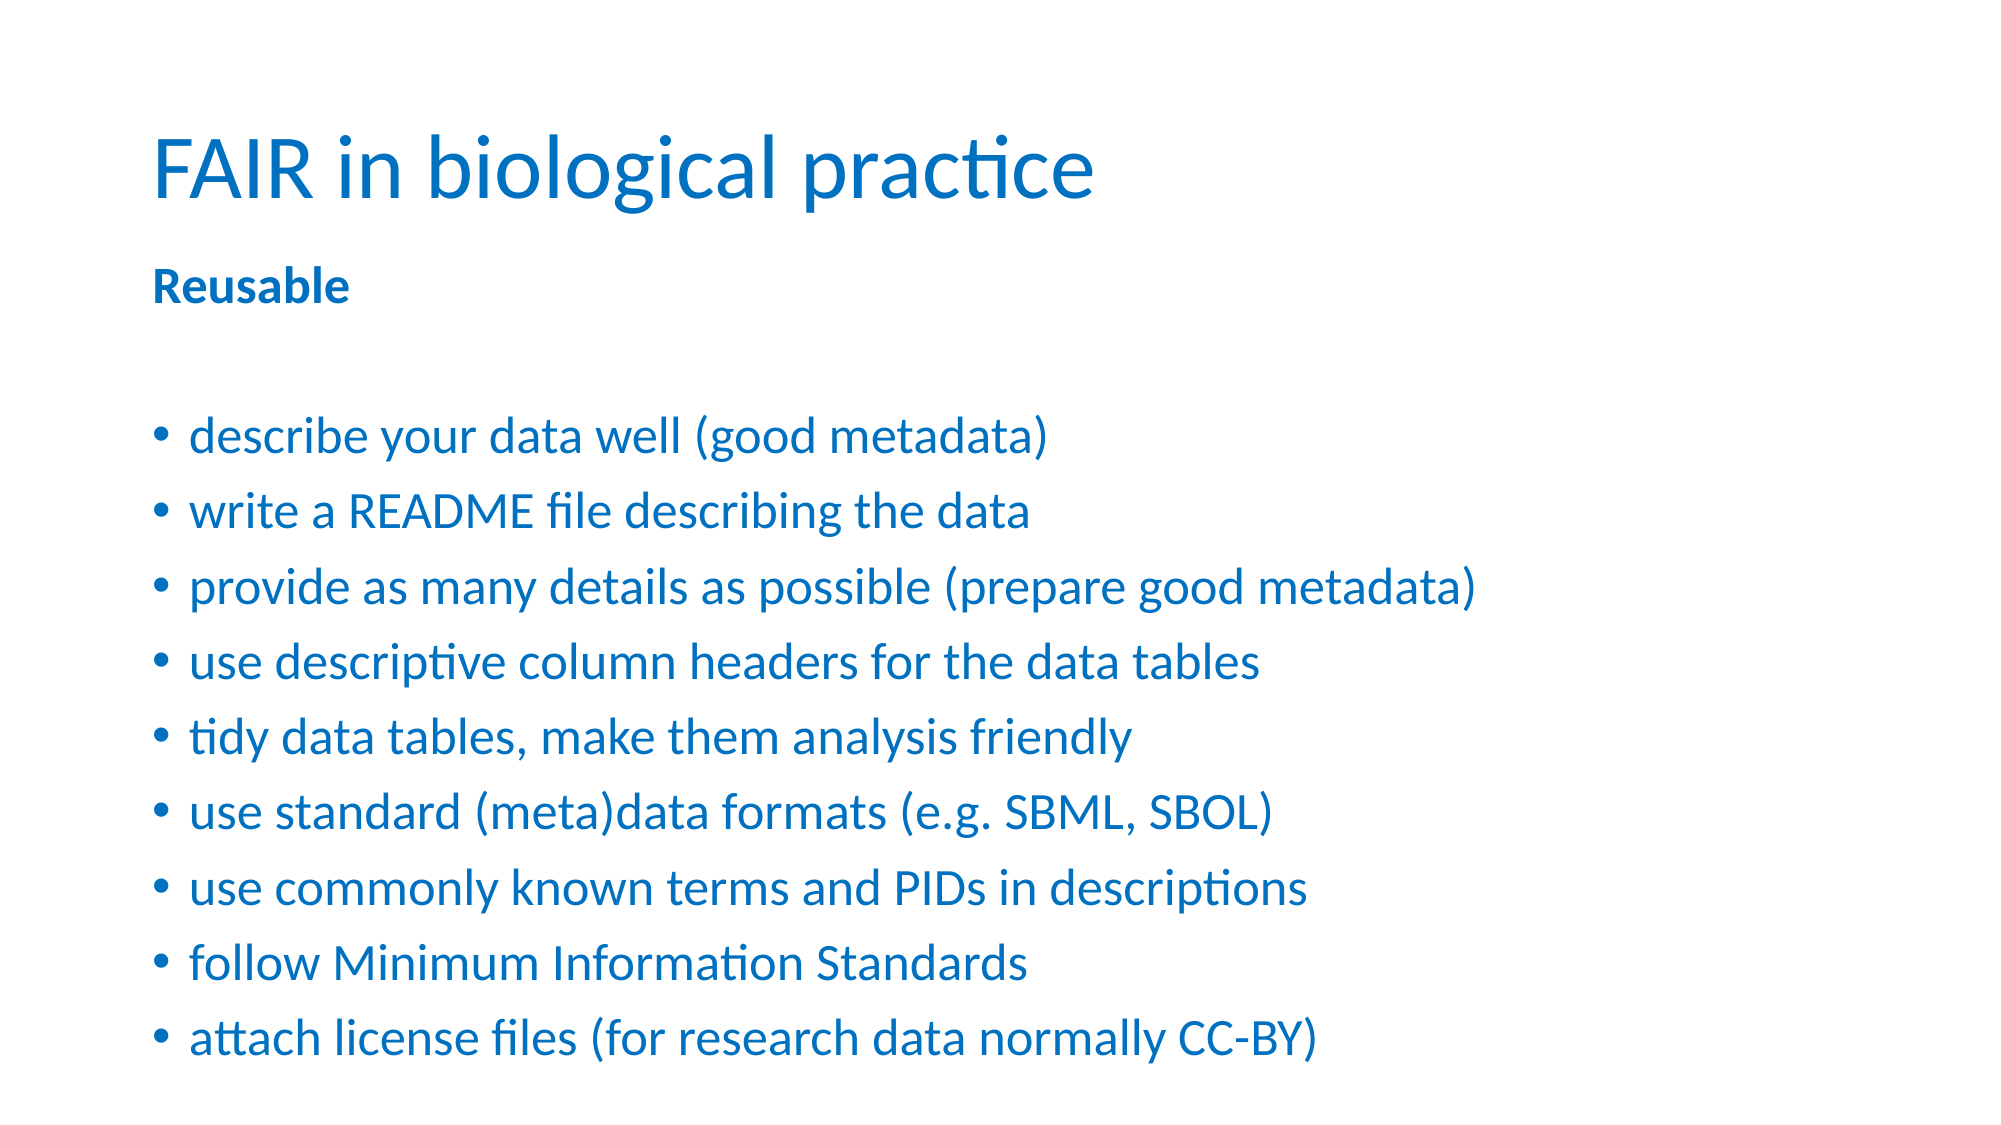

# FAIR in biological practice
Reusable

describe your data well (good metadata)
write a README file describing the data
provide as many details as possible (prepare good metadata)
use descriptive column headers for the data tables
tidy data tables, make them analysis friendly
use standard (meta)data formats (e.g. SBML, SBOL)
use commonly known terms and PIDs in descriptions
follow Minimum Information Standards
attach license files (for research data normally CC-BY)